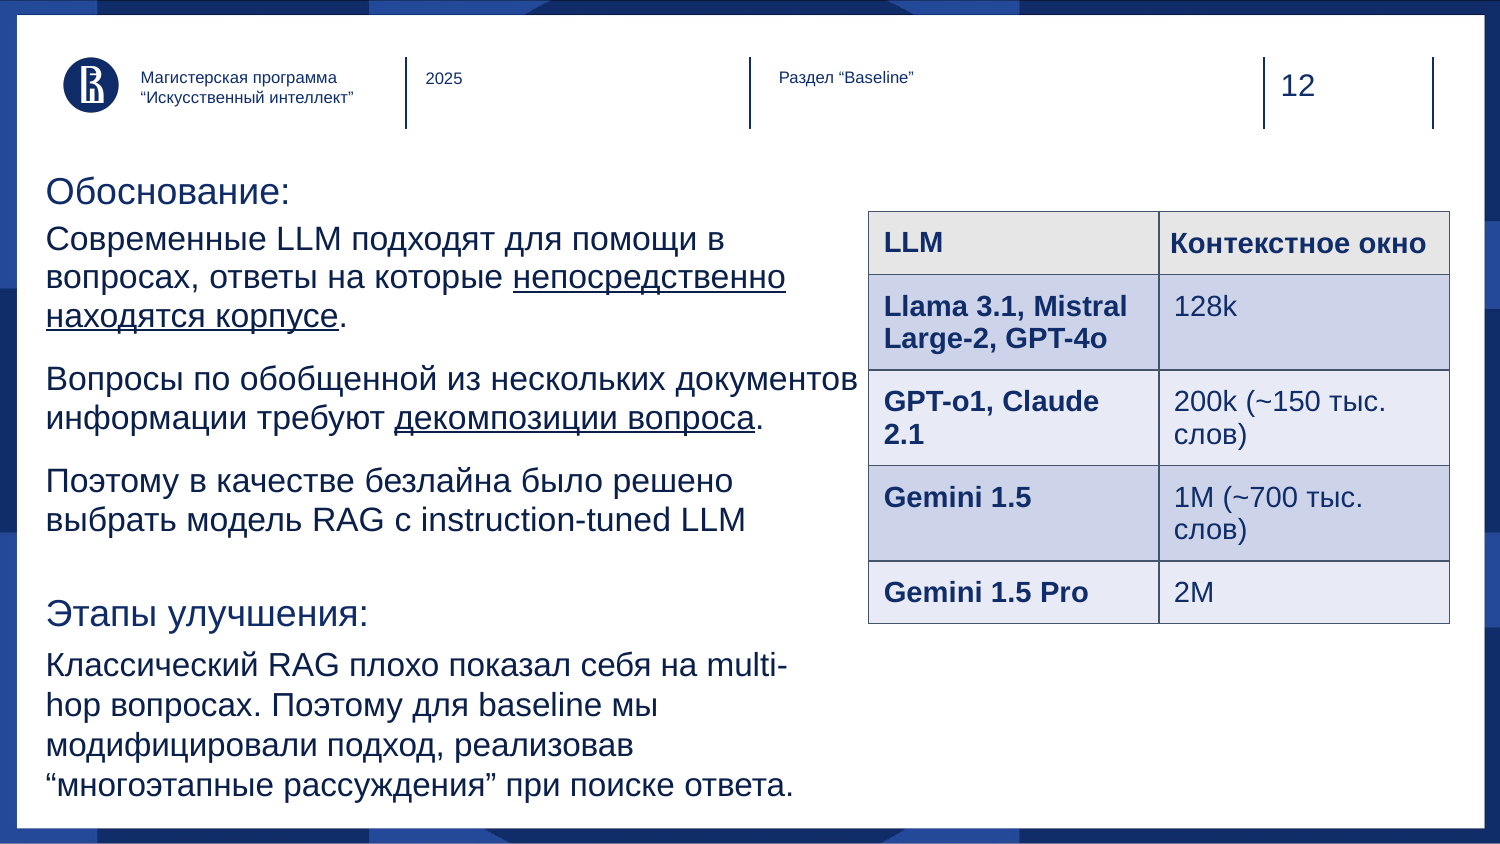

Магистерская программа
“Искусственный интеллект”
Раздел “Baseline”
2025
# Обоснование:
| LLM | Контекстное окно |
| --- | --- |
| Llama 3.1, Mistral Large-2, GPT-4o | 128k |
| GPT-o1, Claude 2.1 | 200k (~150 тыс. слов) |
| Gemini 1.5 | 1M (~700 тыс. слов) |
| Gemini 1.5 Pro | 2M |
Современные LLM подходят для помощи в вопросах, ответы на которые непосредственно находятся корпусе.
Вопросы по обобщенной из нескольких документов информации требуют декомпозиции вопроса.
Поэтому в качестве безлайна было решено выбрать модель RAG с instruction-tuned LLM
Этапы улучшения:
Классический RAG плохо показал себя на multi-hop вопросах. Поэтому для baseline мы модифицировали подход, реализовав “многоэтапные рассуждения” при поиске ответа.